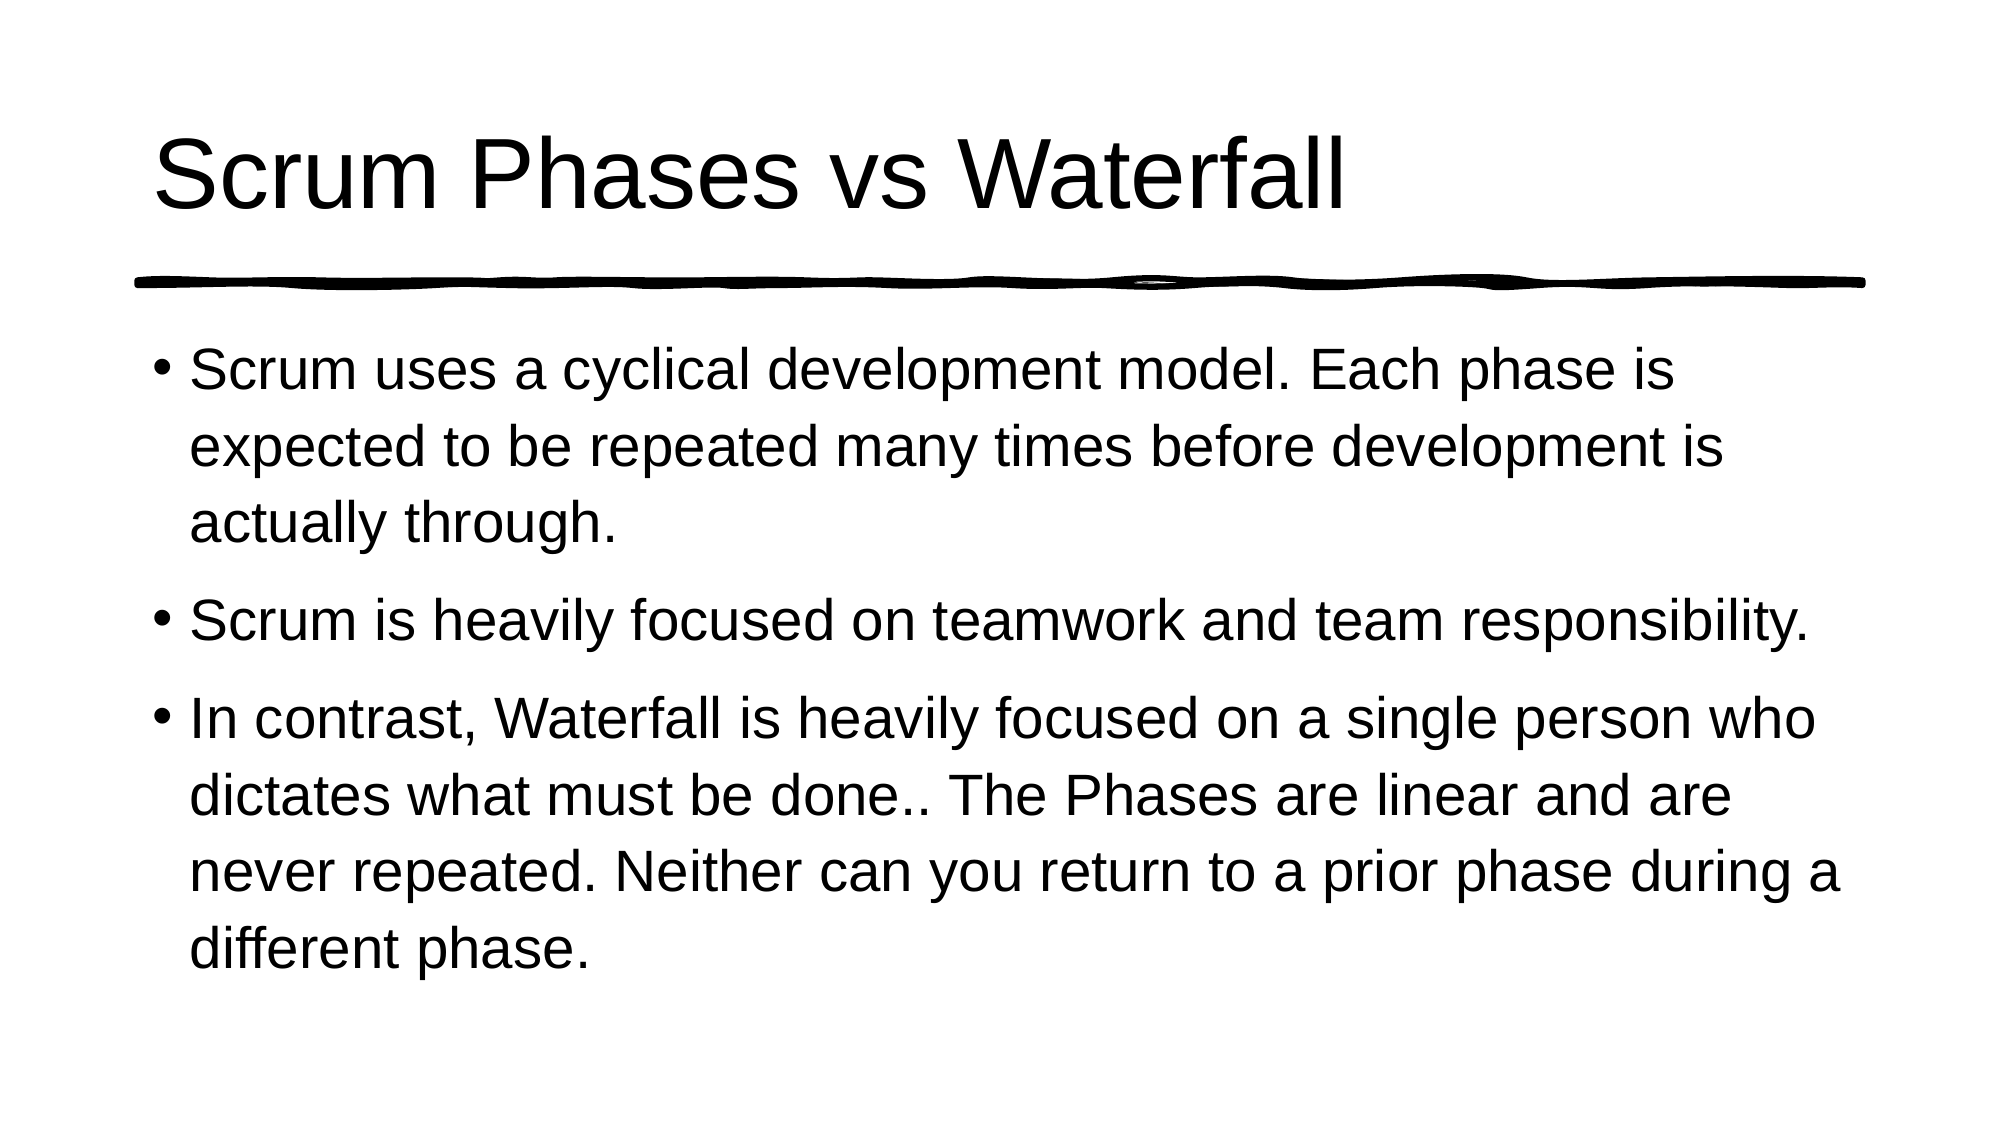

# Scrum Phases vs Waterfall
Scrum uses a cyclical development model. Each phase is expected to be repeated many times before development is actually through.
Scrum is heavily focused on teamwork and team responsibility.
In contrast, Waterfall is heavily focused on a single person who dictates what must be done.. The Phases are linear and are never repeated. Neither can you return to a prior phase during a different phase.